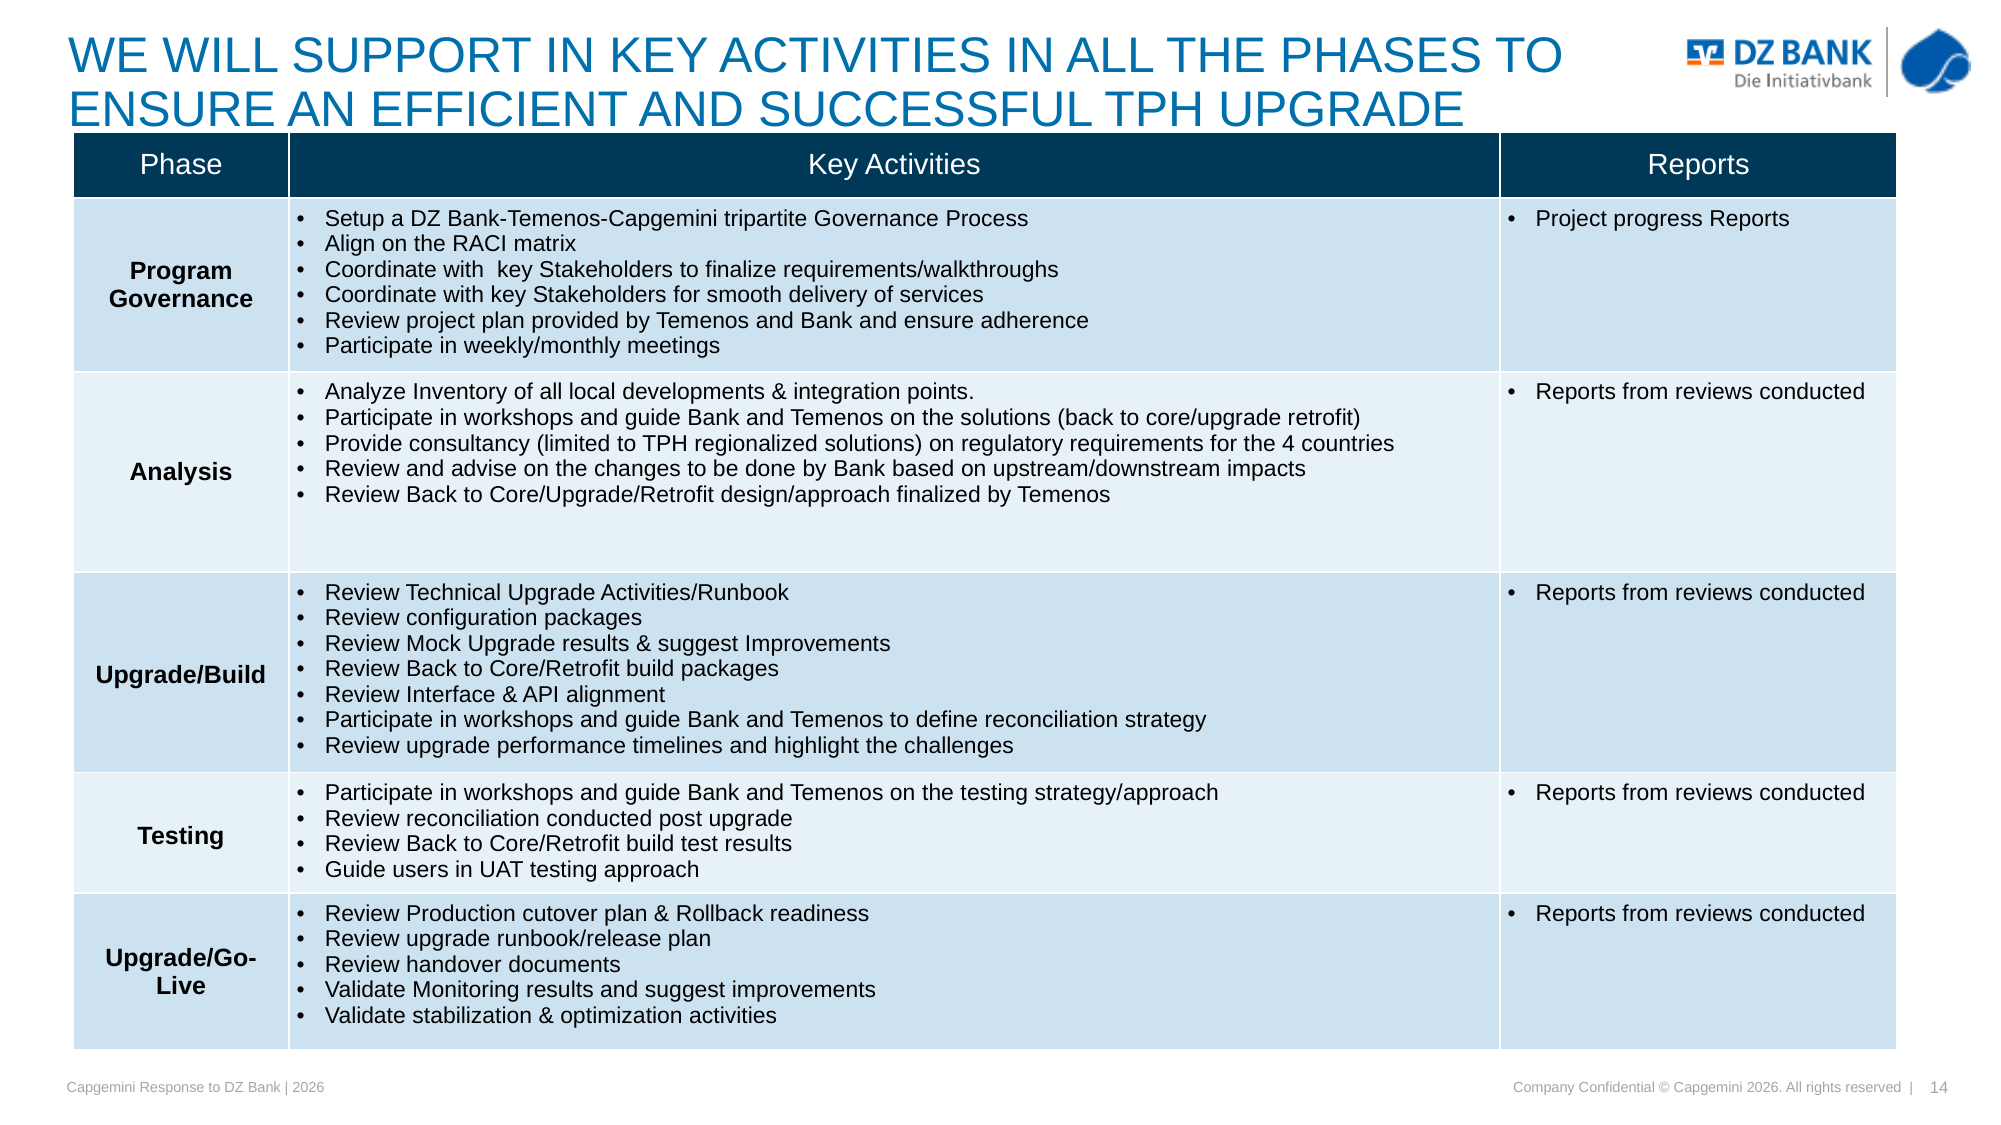

# WE WILL SUPPORT IN KEY ACTIVITIES IN ALL THE PHASES TO ENSURE AN EFFICIENT AND SUCCESSFUL TPH UPGRADE PROGRAM
| Phase | Key Activities | Reports |
| --- | --- | --- |
| Program Governance | Setup a DZ Bank-Temenos-Capgemini tripartite Governance Process Align on the RACI matrix Coordinate with key Stakeholders to finalize requirements/walkthroughs Coordinate with key Stakeholders for smooth delivery of services Review project plan provided by Temenos and Bank and ensure adherence Participate in weekly/monthly meetings | Project progress Reports |
| Analysis | Analyze Inventory of all local developments & integration points. Participate in workshops and guide Bank and Temenos on the solutions (back to core/upgrade retrofit) Provide consultancy (limited to TPH regionalized solutions) on regulatory requirements for the 4 countries Review and advise on the changes to be done by Bank based on upstream/downstream impacts Review Back to Core/Upgrade/Retrofit design/approach finalized by Temenos | Reports from reviews conducted |
| Upgrade/Build | Review Technical Upgrade Activities/Runbook Review configuration packages Review Mock Upgrade results & suggest Improvements Review Back to Core/Retrofit build packages Review Interface & API alignment Participate in workshops and guide Bank and Temenos to define reconciliation strategy Review upgrade performance timelines and highlight the challenges | Reports from reviews conducted |
| Testing | Participate in workshops and guide Bank and Temenos on the testing strategy/approach Review reconciliation conducted post upgrade Review Back to Core/Retrofit build test results Guide users in UAT testing approach | Reports from reviews conducted |
| Upgrade/Go-Live | Review Production cutover plan & Rollback readiness Review upgrade runbook/release plan Review handover documents Validate Monitoring results and suggest improvements Validate stabilization & optimization activities | Reports from reviews conducted |